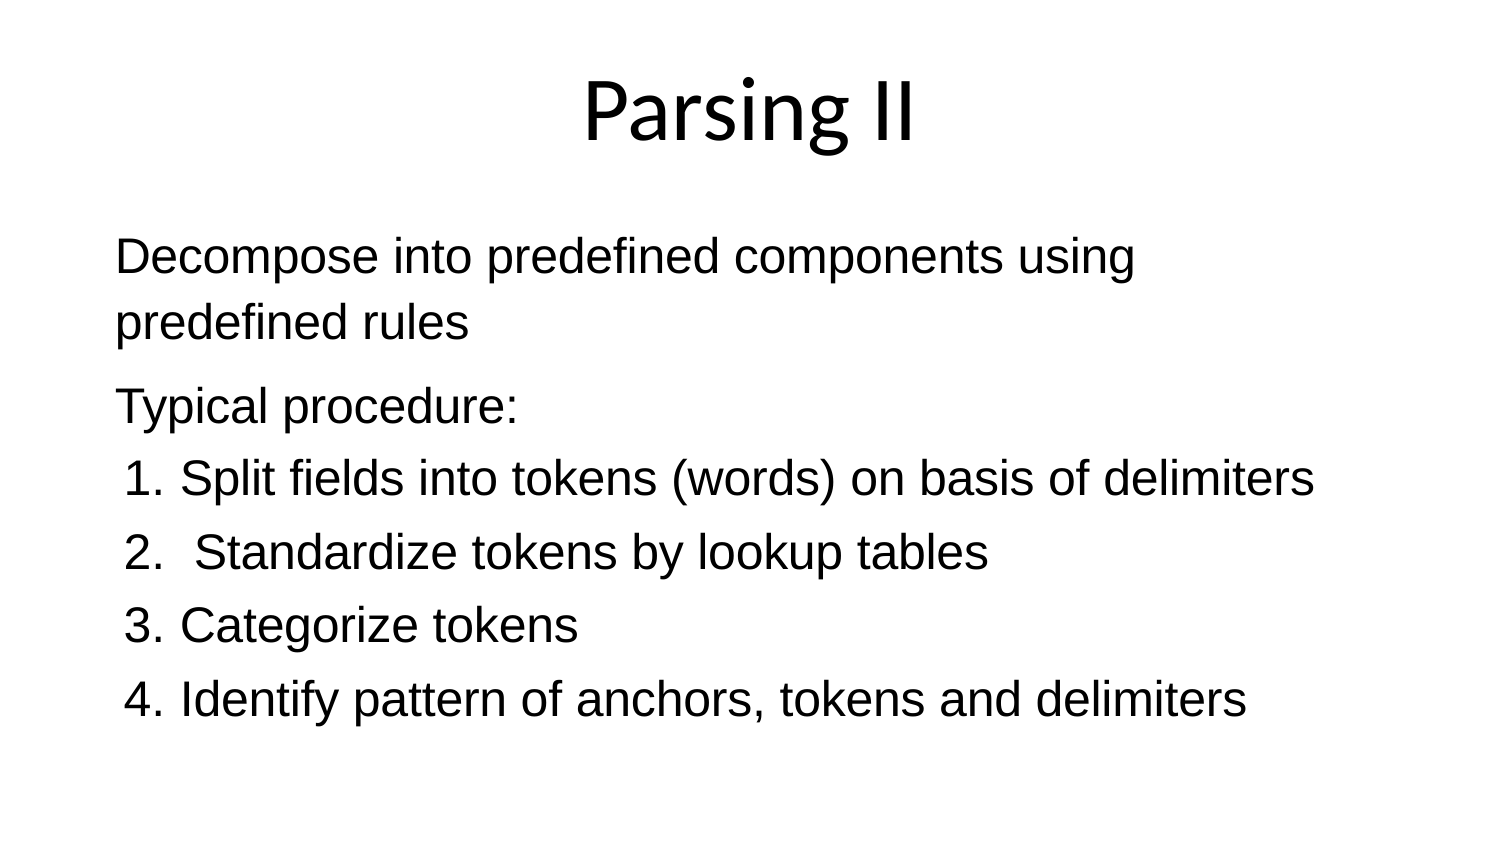

# Parsing II
Decompose into predefined components using predefined rules
Typical procedure:
Split fields into tokens (words) on basis of delimiters
 Standardize tokens by lookup tables
Categorize tokens
Identify pattern of anchors, tokens and delimiters